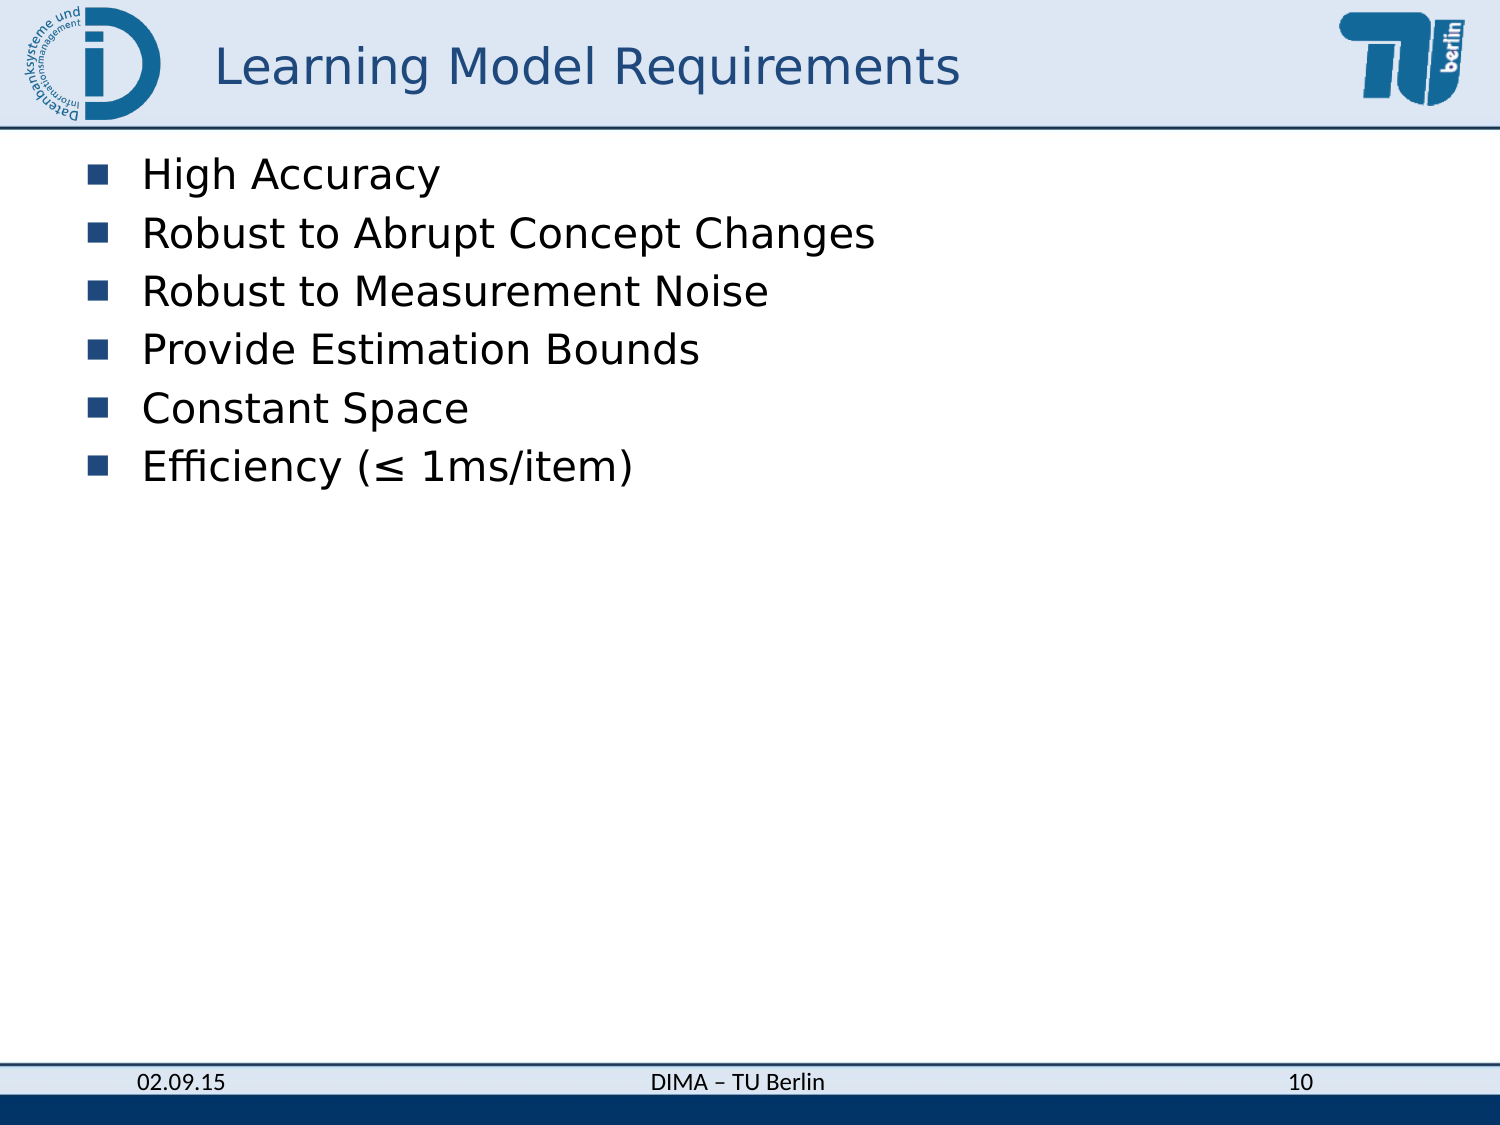

# Learning Model Requirements
High Accuracy
Robust to Abrupt Concept Changes
Robust to Measurement Noise
Provide Estimation Bounds
Constant Space
Efficiency (≤ 1ms/item)